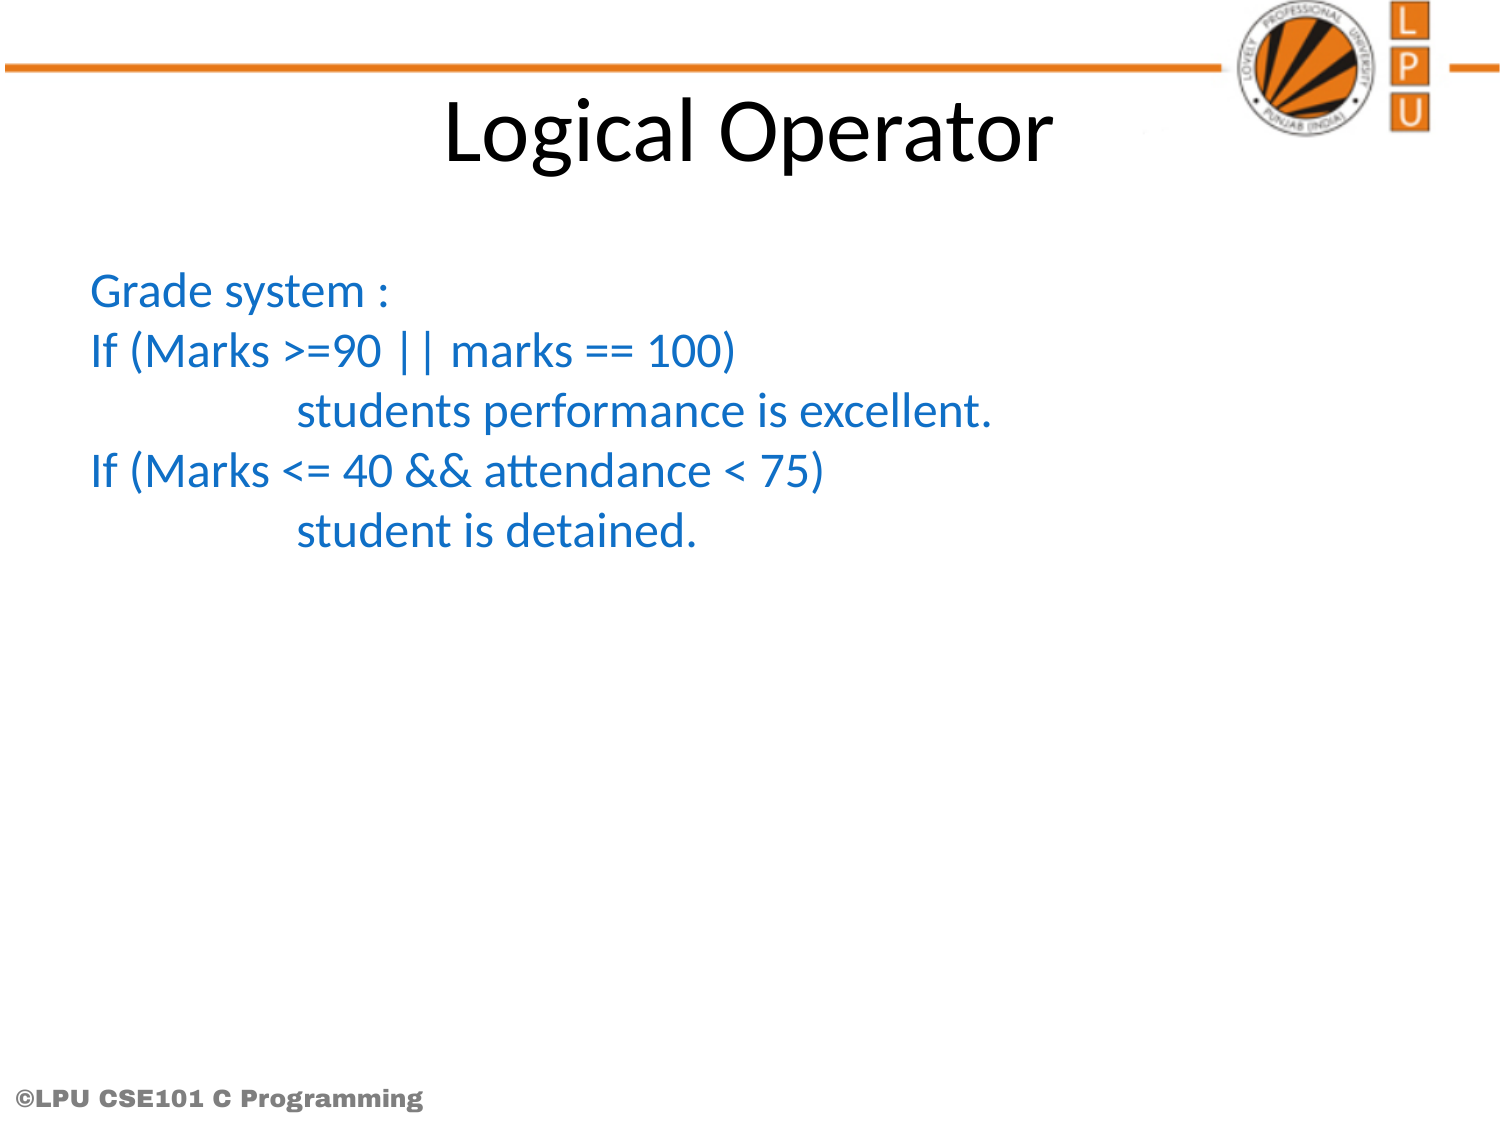

# Logical Operator
Grade system :
If (Marks >=90 || marks == 100)
		students performance is excellent.
If (Marks <= 40 && attendance < 75)
		student is detained.